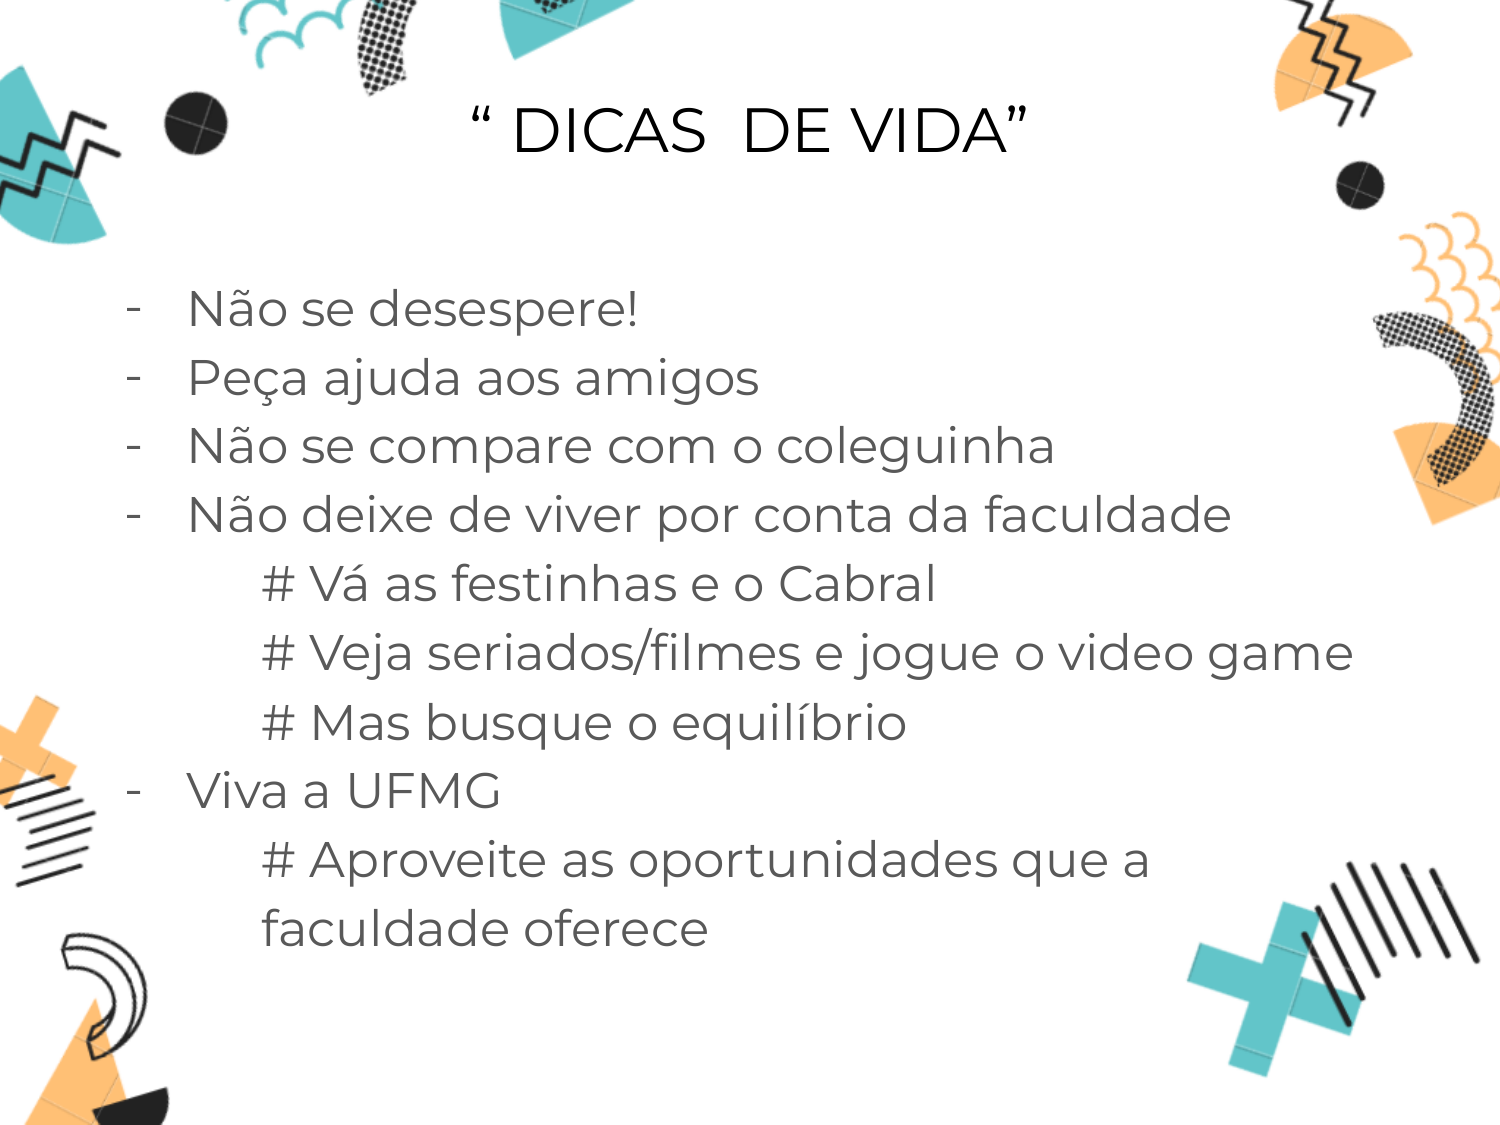

# “ DICAS  DE VIDA”
Não se desespere!
Peça ajuda aos amigos
Não se compare com o coleguinha
Não deixe de viver por conta da faculdade
# Vá as festinhas e o Cabral
# Veja seriados/filmes e jogue o video game
# Mas busque o equilíbrio
Viva a UFMG
# Aproveite as oportunidades que a faculdade oferece